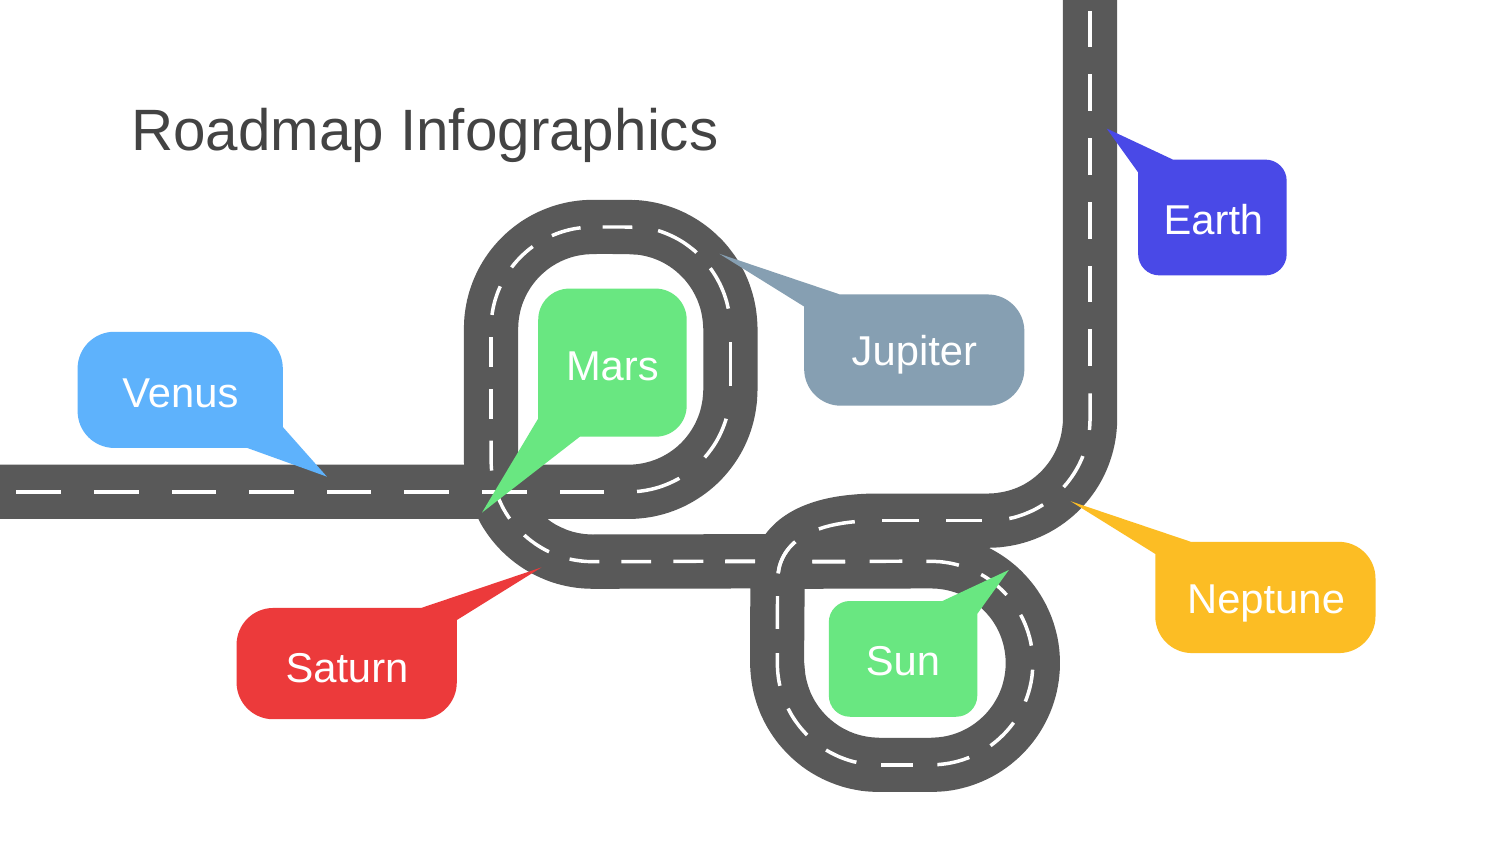

# Roadmap Infographics

Earth

Jupiter

Mars

Venus

Neptune

Saturn

Sun